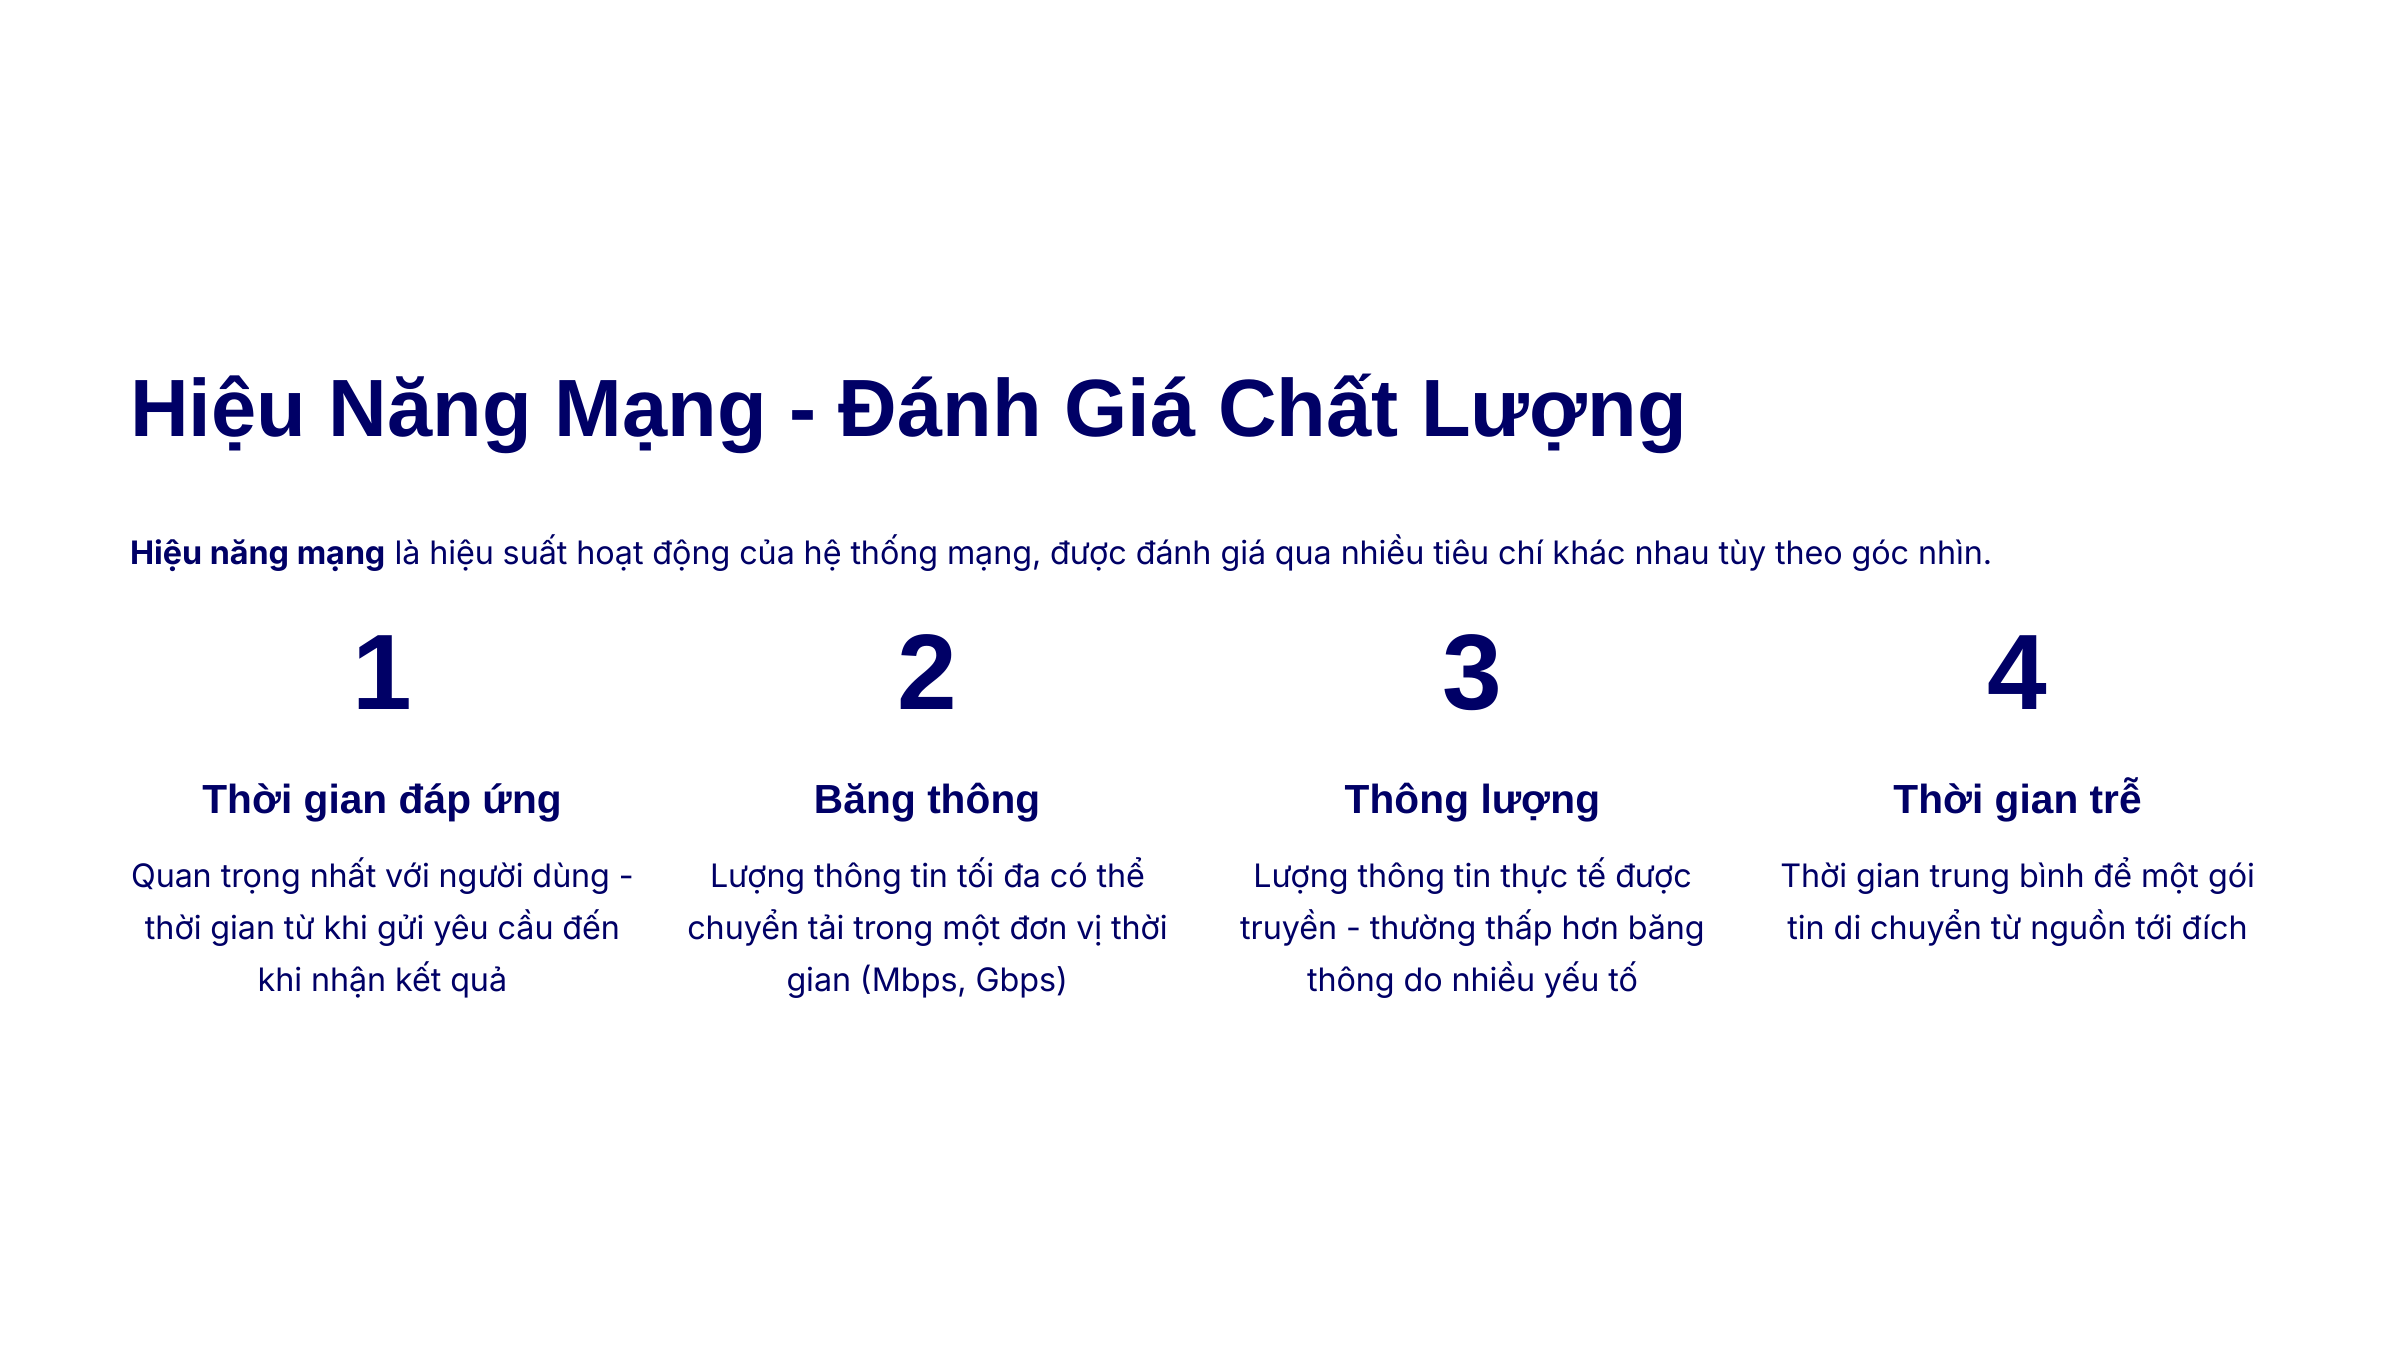

Hiệu Năng Mạng - Đánh Giá Chất Lượng
Hiệu năng mạng là hiệu suất hoạt động của hệ thống mạng, được đánh giá qua nhiều tiêu chí khác nhau tùy theo góc nhìn.
1
2
3
4
Thời gian đáp ứng
Băng thông
Thông lượng
Thời gian trễ
Quan trọng nhất với người dùng - thời gian từ khi gửi yêu cầu đến khi nhận kết quả
Lượng thông tin tối đa có thể chuyển tải trong một đơn vị thời gian (Mbps, Gbps)
Lượng thông tin thực tế được truyền - thường thấp hơn băng thông do nhiều yếu tố
Thời gian trung bình để một gói tin di chuyển từ nguồn tới đích